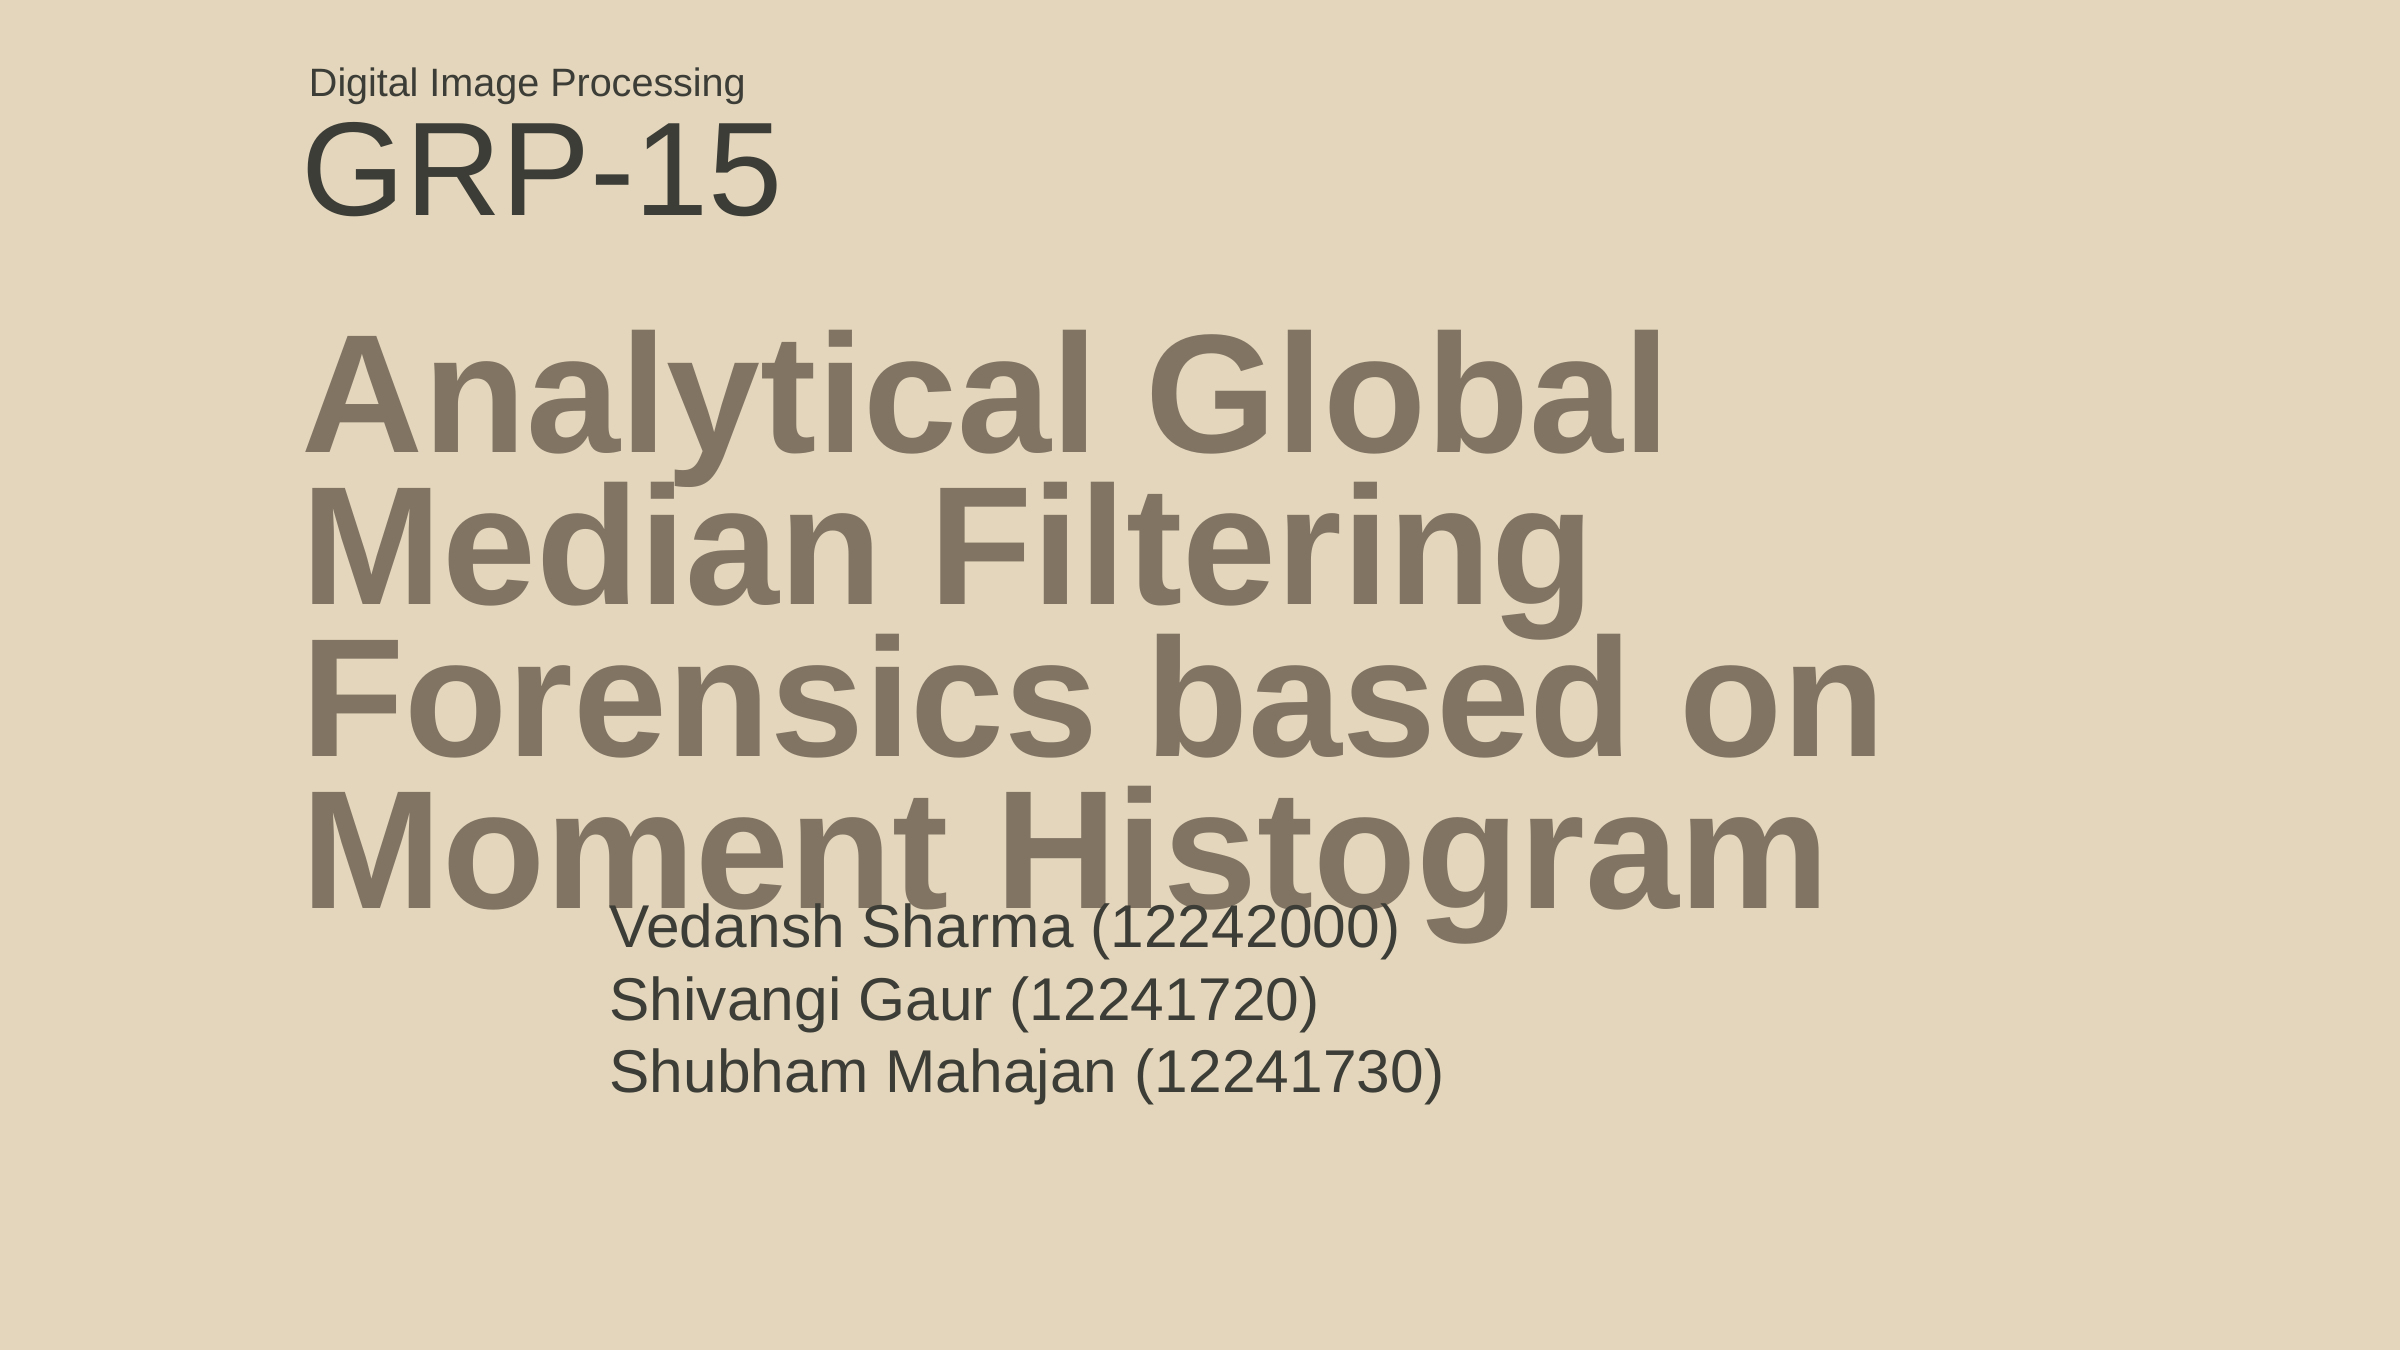

Digital Image Processing
# GRP-15
Analytical Global Median Filtering Forensics based on Moment Histogram
Vedansh Sharma (12242000)
Shivangi Gaur (12241720)
Shubham Mahajan (12241730)